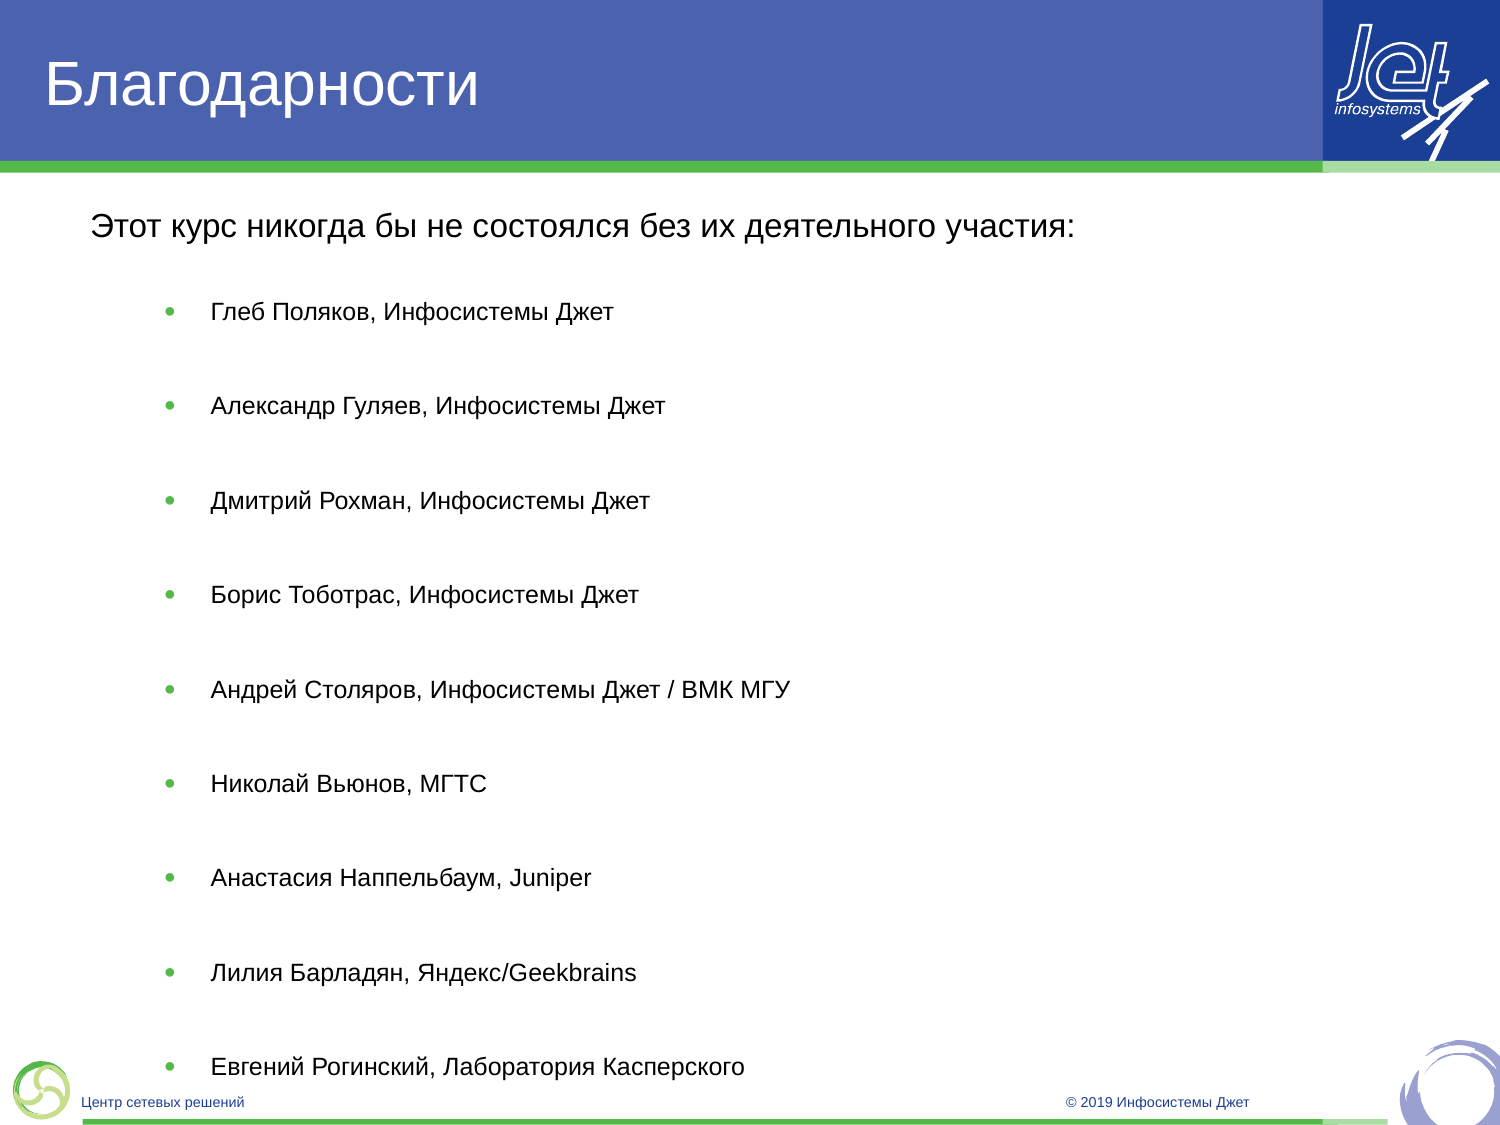

# Благодарности
Этот курс никогда бы не состоялся без их деятельного участия:

Глеб Поляков, Инфосистемы Джет

Александр Гуляев, Инфосистемы Джет

Дмитрий Рохман, Инфосистемы Джет

Борис Тоботрас, Инфосистемы Джет

Андрей Столяров, Инфосистемы Джет / ВМК МГУ

Николай Вьюнов, МГТС

Анастасия Наппельбаум, Juniper

Лилия Барладян, Яндекс/Geekbrains

Евгений Рогинский, Лаборатория Касперского

Юлия Дьячкова, Klondike Web